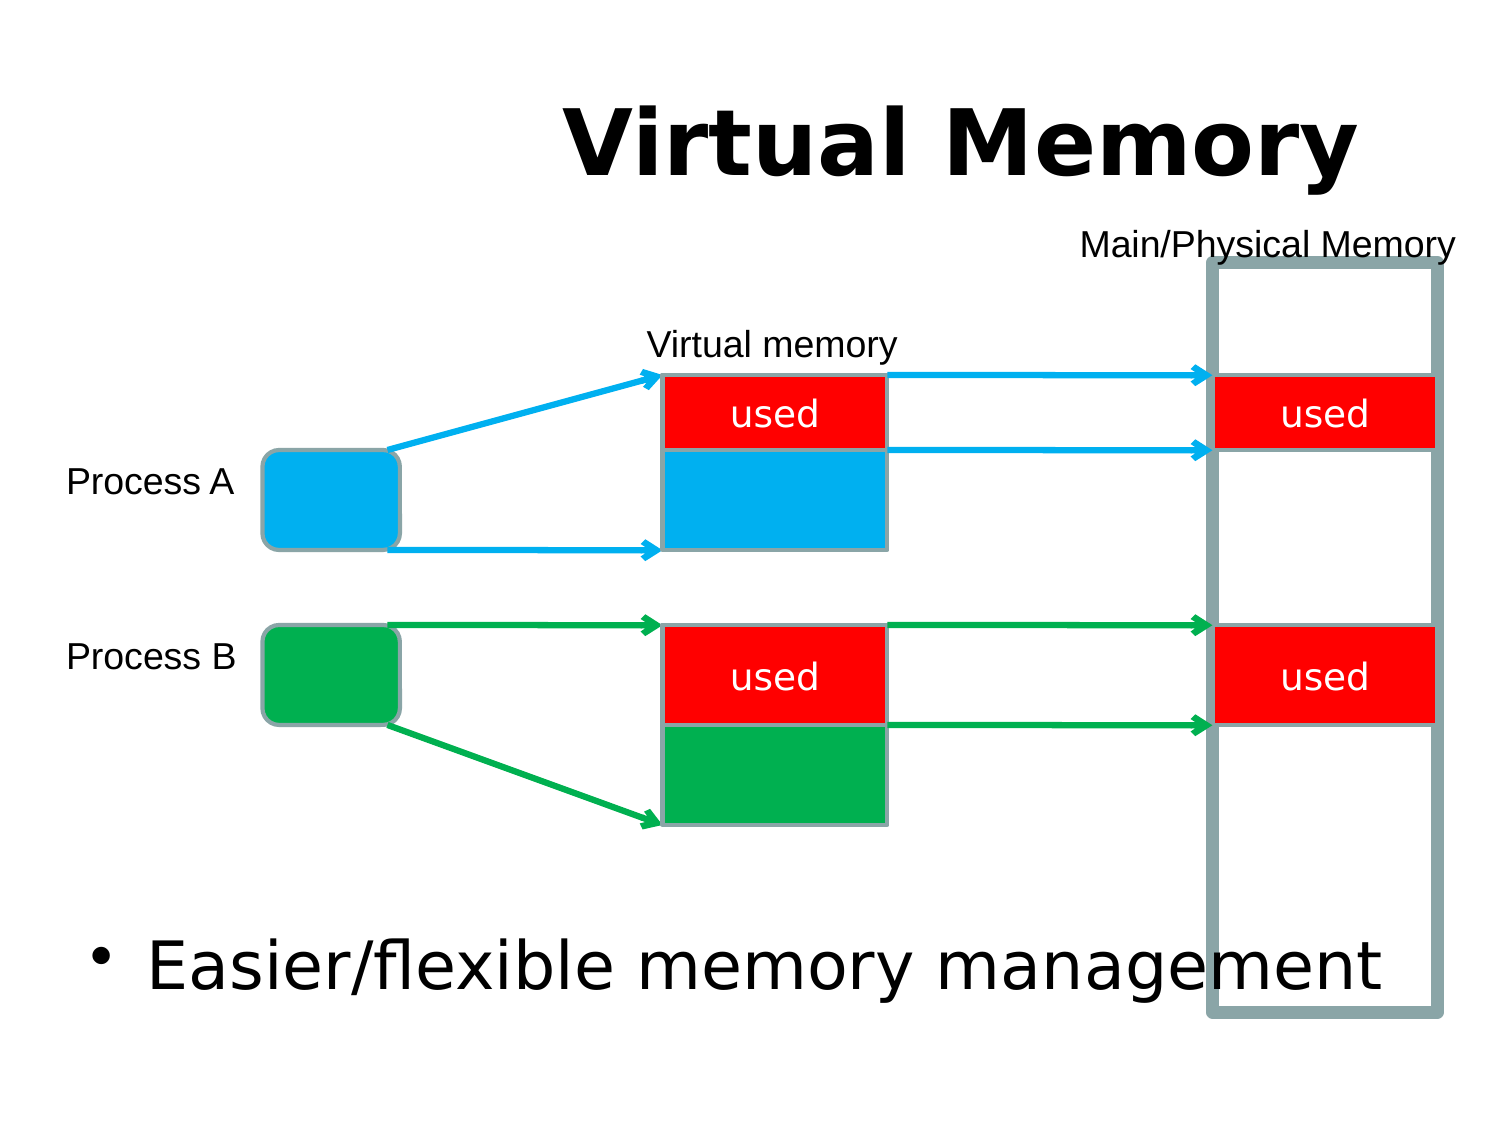

# Prior to Virtual Memory
Main/Physical Memory

Easier/flexible memory management

Virtual memory

used
used
Process A

Process B

used
used